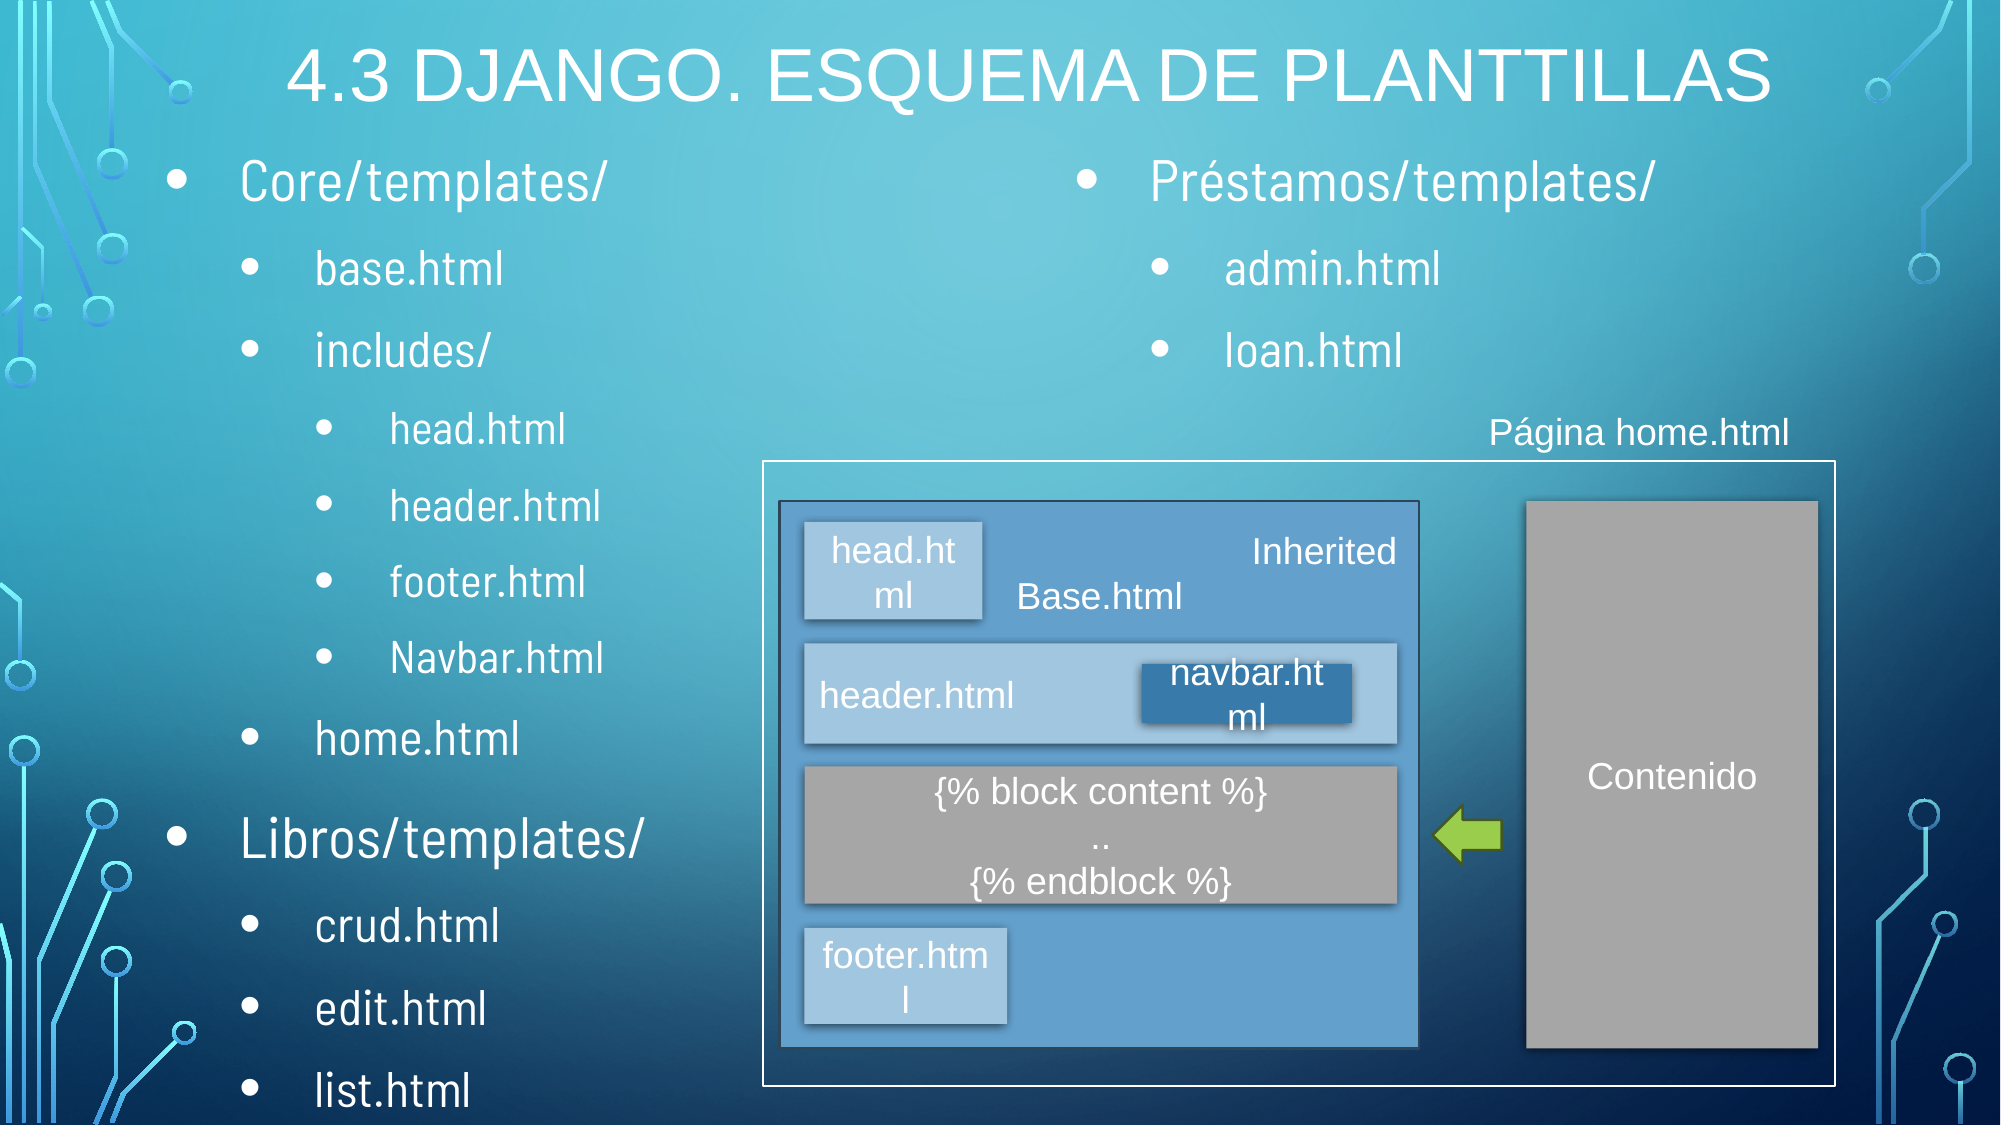

4.3 Django. Esquema de planttillas
Core/templates/
base.html
includes/
head.html
header.html
footer.html
Navbar.html
home.html
Libros/templates/
crud.html
edit.html
list.html
Préstamos/templates/
admin.html
loan.html
Página home.html

			Inherited Base.html

Contenido
head.html
header.html
navbar.html
{% block content %}
..
{% endblock %}

footer.html